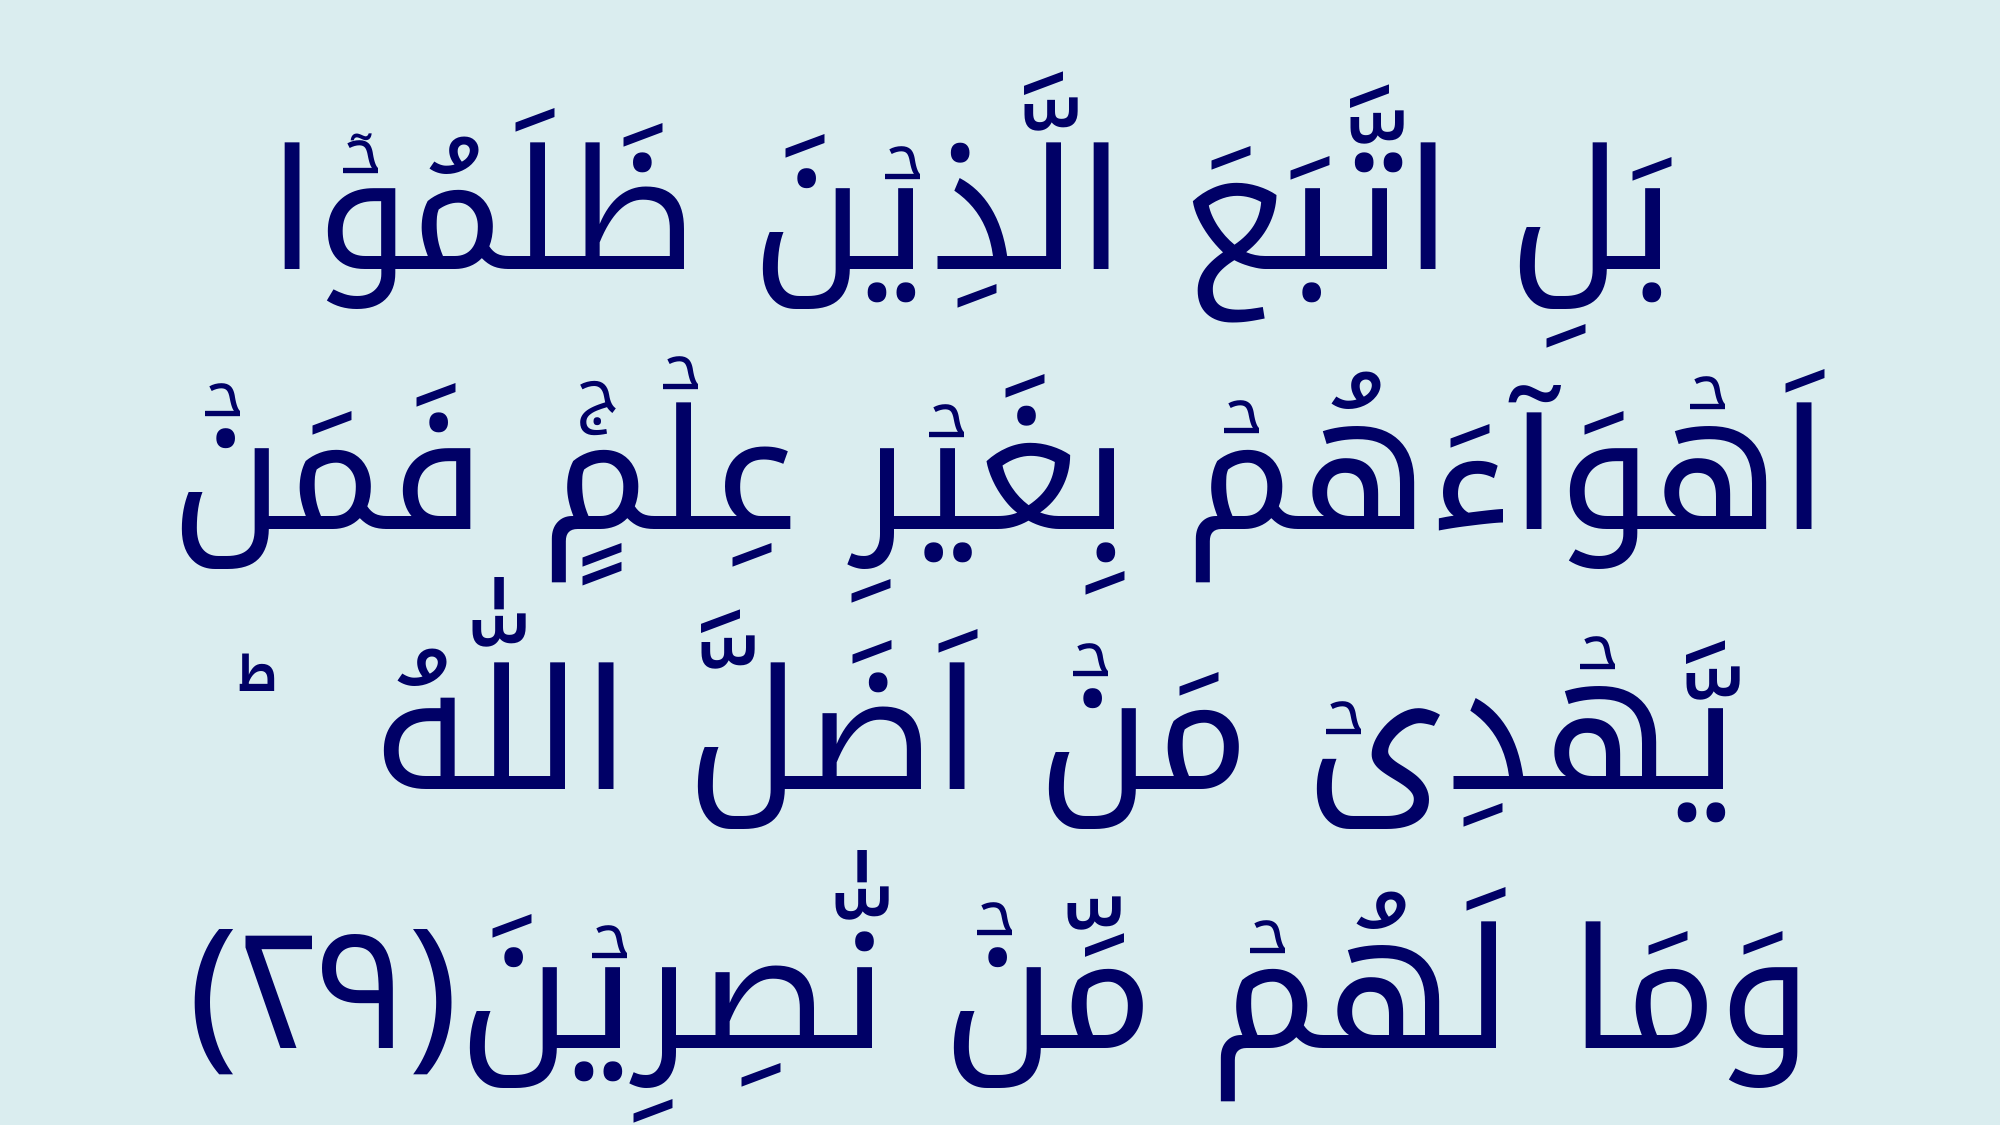

بَلِ اتَّبَعَ الَّذِيۡنَ ظَلَمُوۡۤا اَهۡوَآءَهُمۡ بِغَيۡرِ عِلۡمٍ‌ۚ فَمَنۡ يَّهۡدِىۡ مَنۡ اَضَلَّ اللّٰهُ  ‌ؕ وَمَا لَهُمۡ مِّنۡ نّٰصِرِيۡنَ‏﴿﻿۲۹﻿﴾